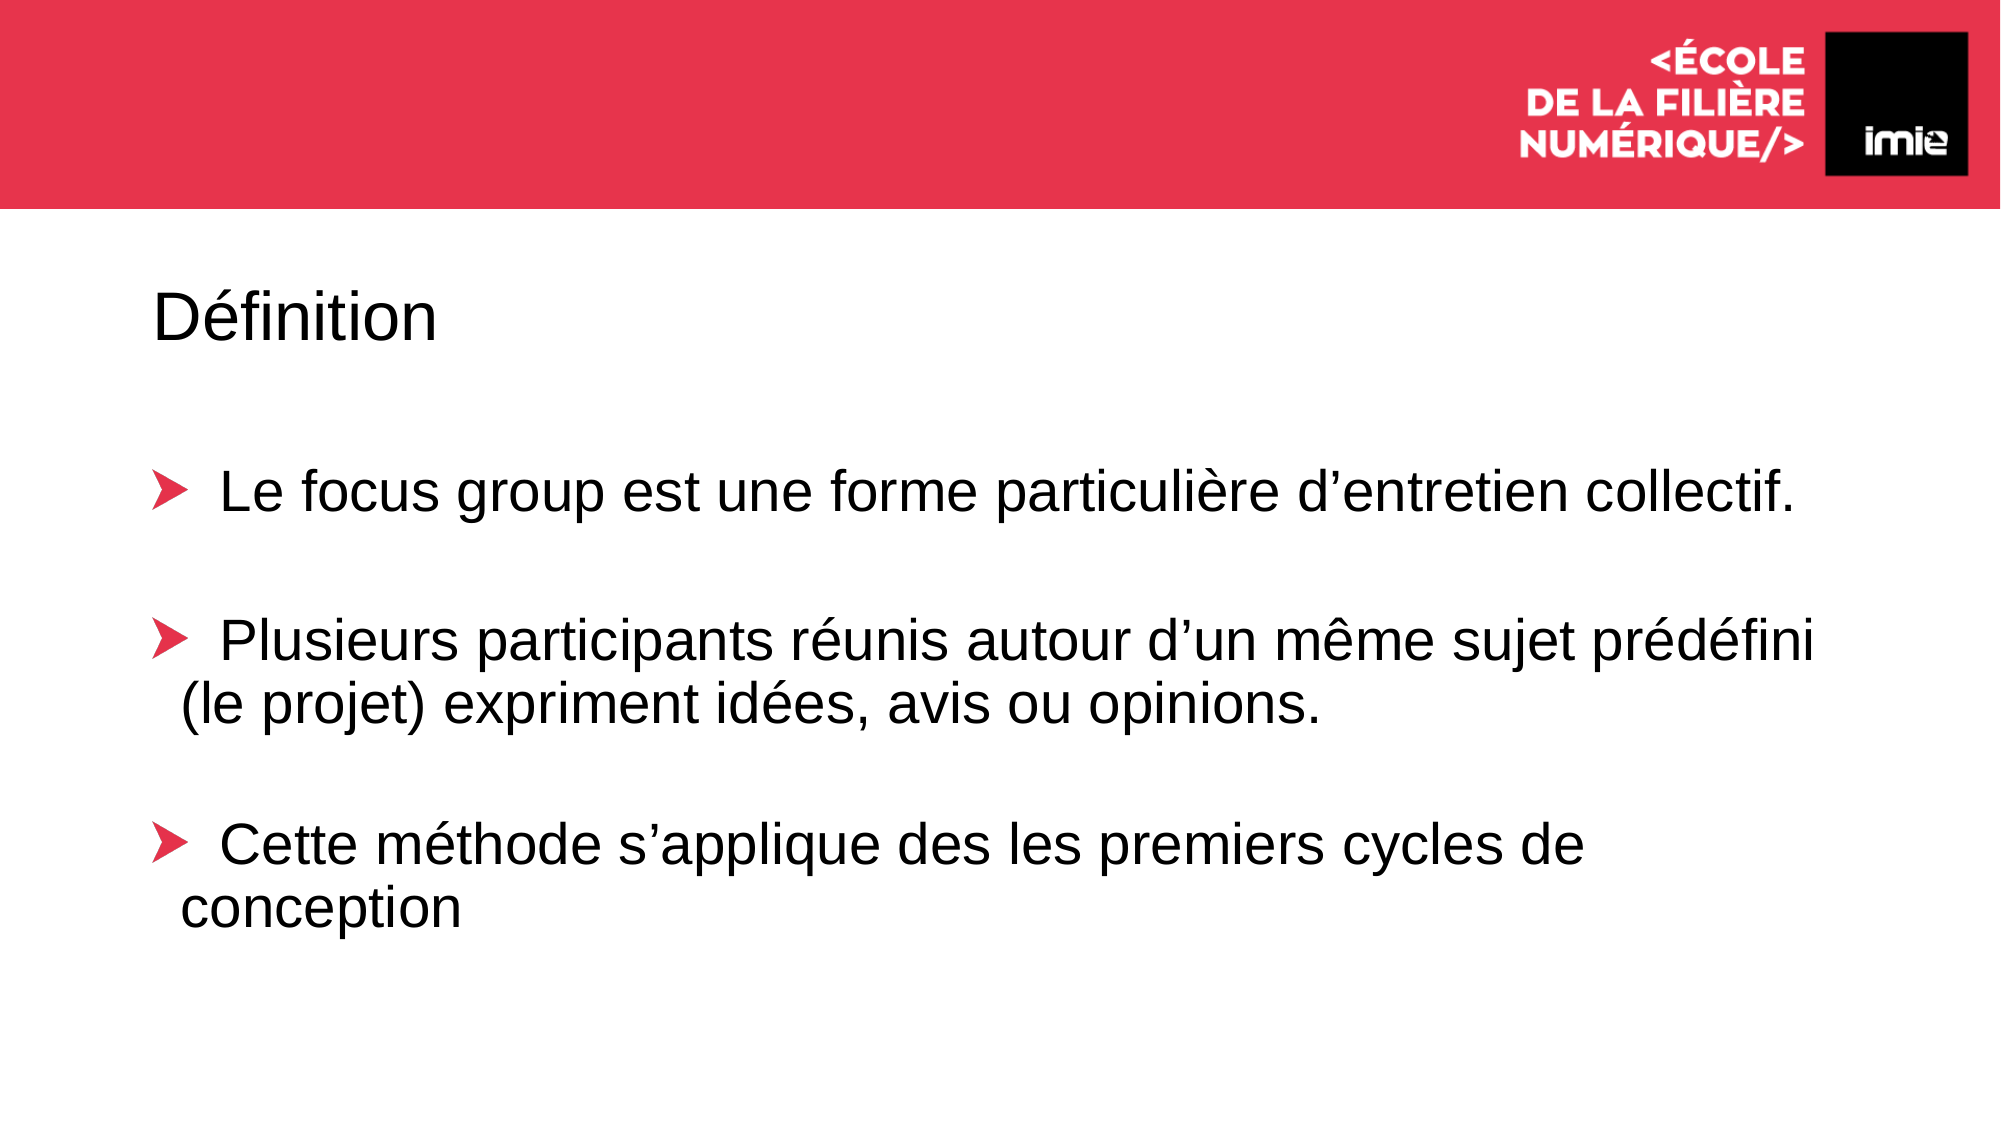

# Définition
  Le focus group est une forme particulière d’entretien collectif.
  Plusieurs participants réunis autour d’un même sujet prédéfini (le projet) expriment idées, avis ou opinions.
  Cette méthode s’applique des les premiers cycles de conception